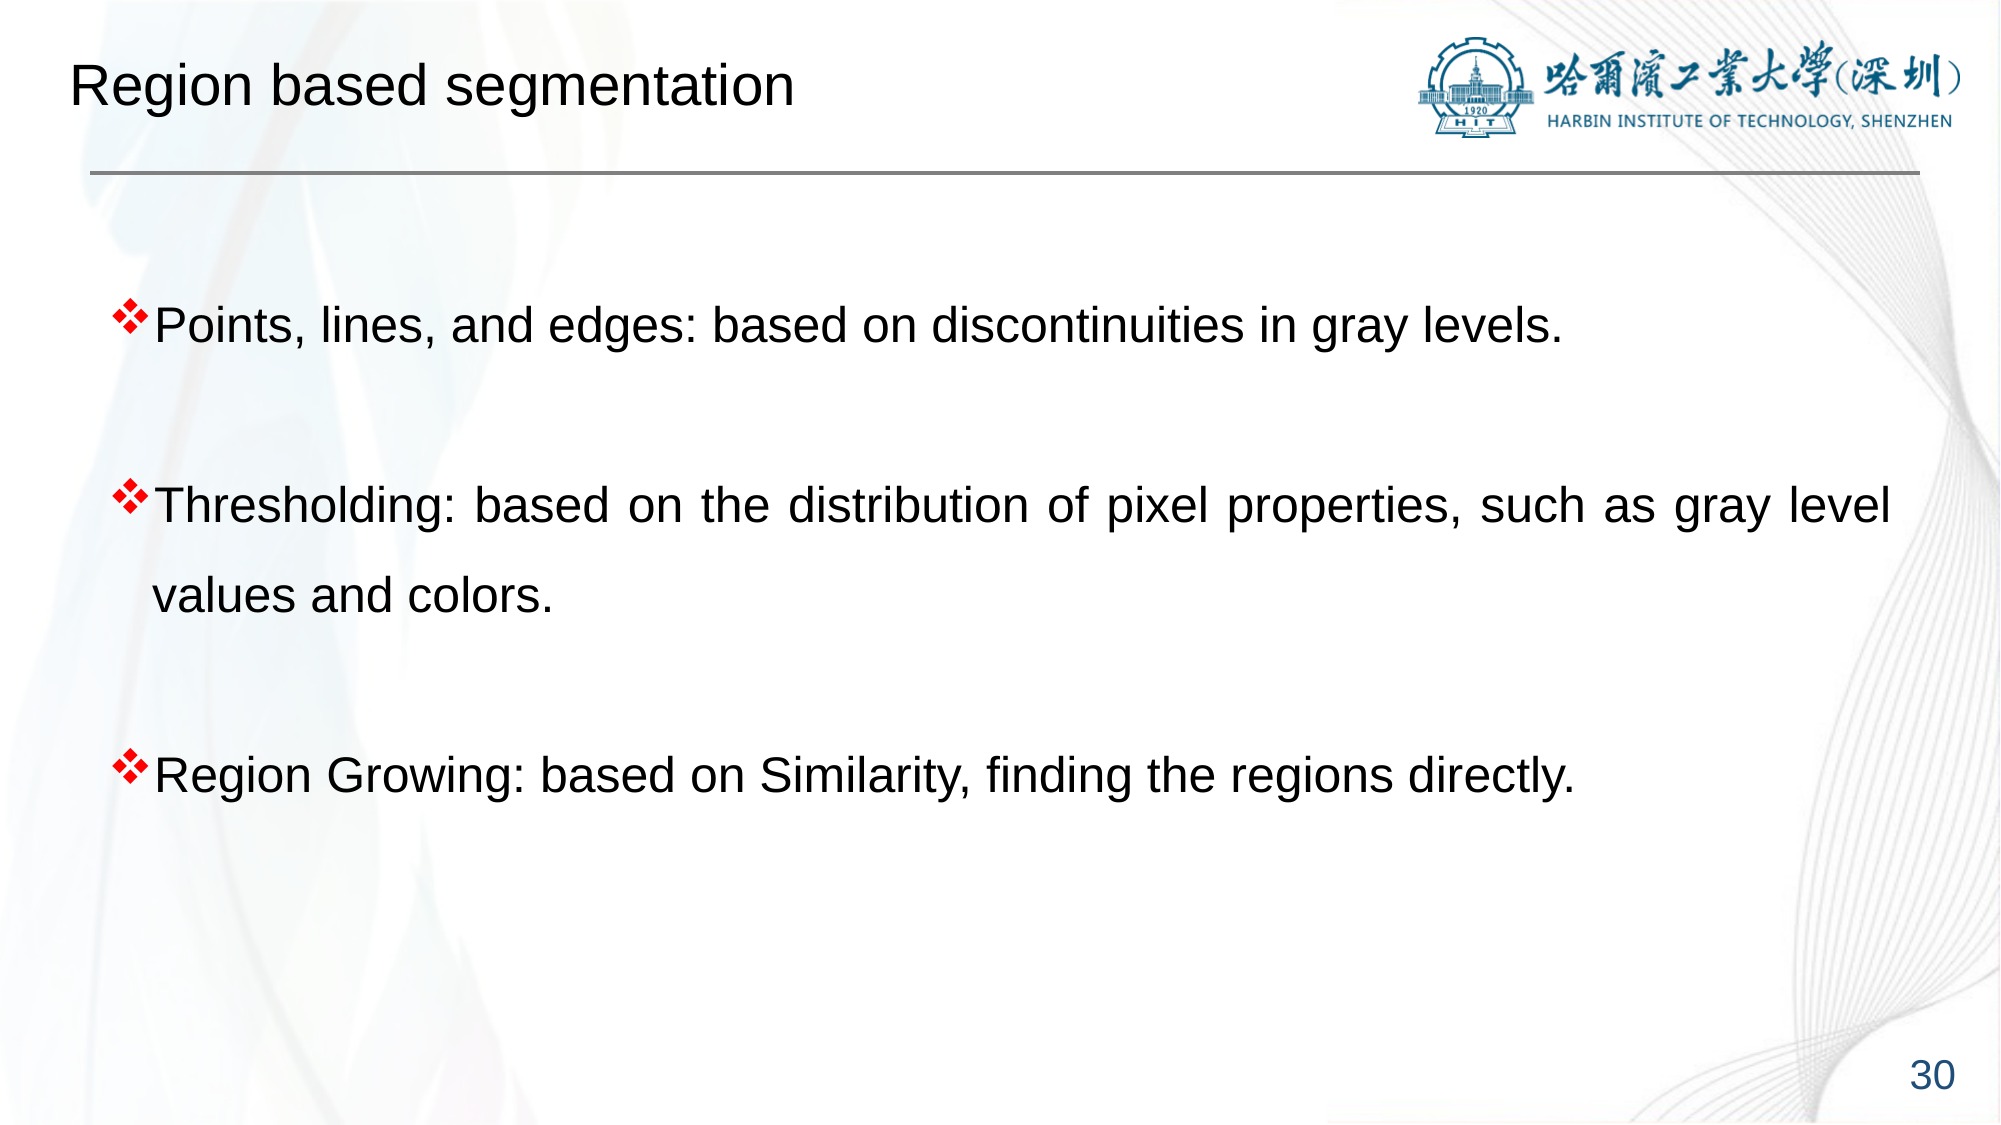

# Region based segmentation
Points, lines, and edges: based on discontinuities in gray levels.

Thresholding: based on the distribution of pixel properties, such as gray level values and colors.

Region Growing: based on Similarity, finding the regions directly.
30